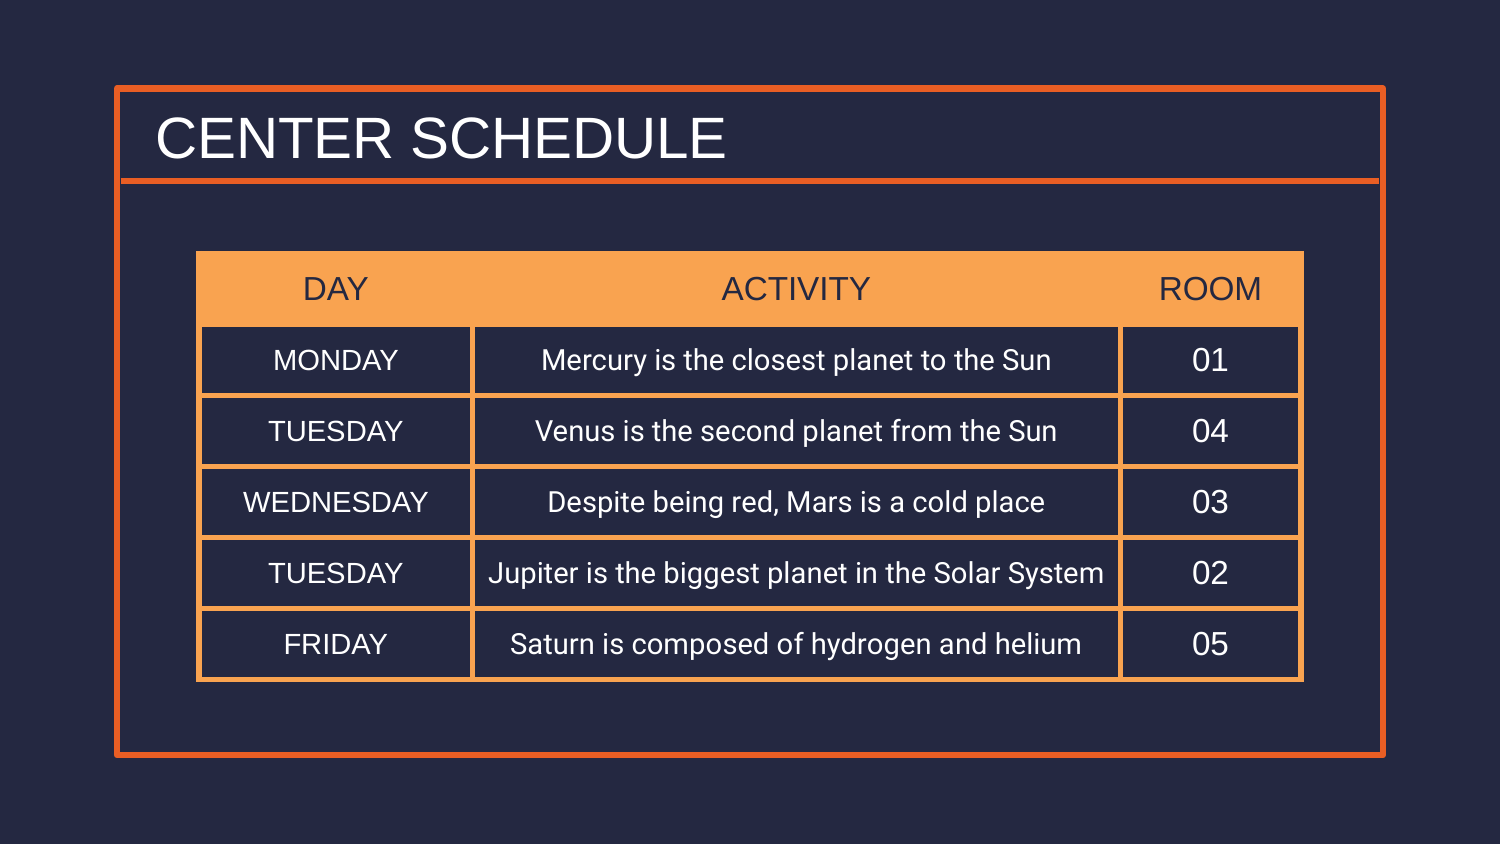

# CENTER SCHEDULE
| DAY | ACTIVITY | ROOM |
| --- | --- | --- |
| MONDAY | Mercury is the closest planet to the Sun | 01 |
| TUESDAY | Venus is the second planet from the Sun | 04 |
| WEDNESDAY | Despite being red, Mars is a cold place | 03 |
| TUESDAY | Jupiter is the biggest planet in the Solar System | 02 |
| FRIDAY | Saturn is composed of hydrogen and helium | 05 |